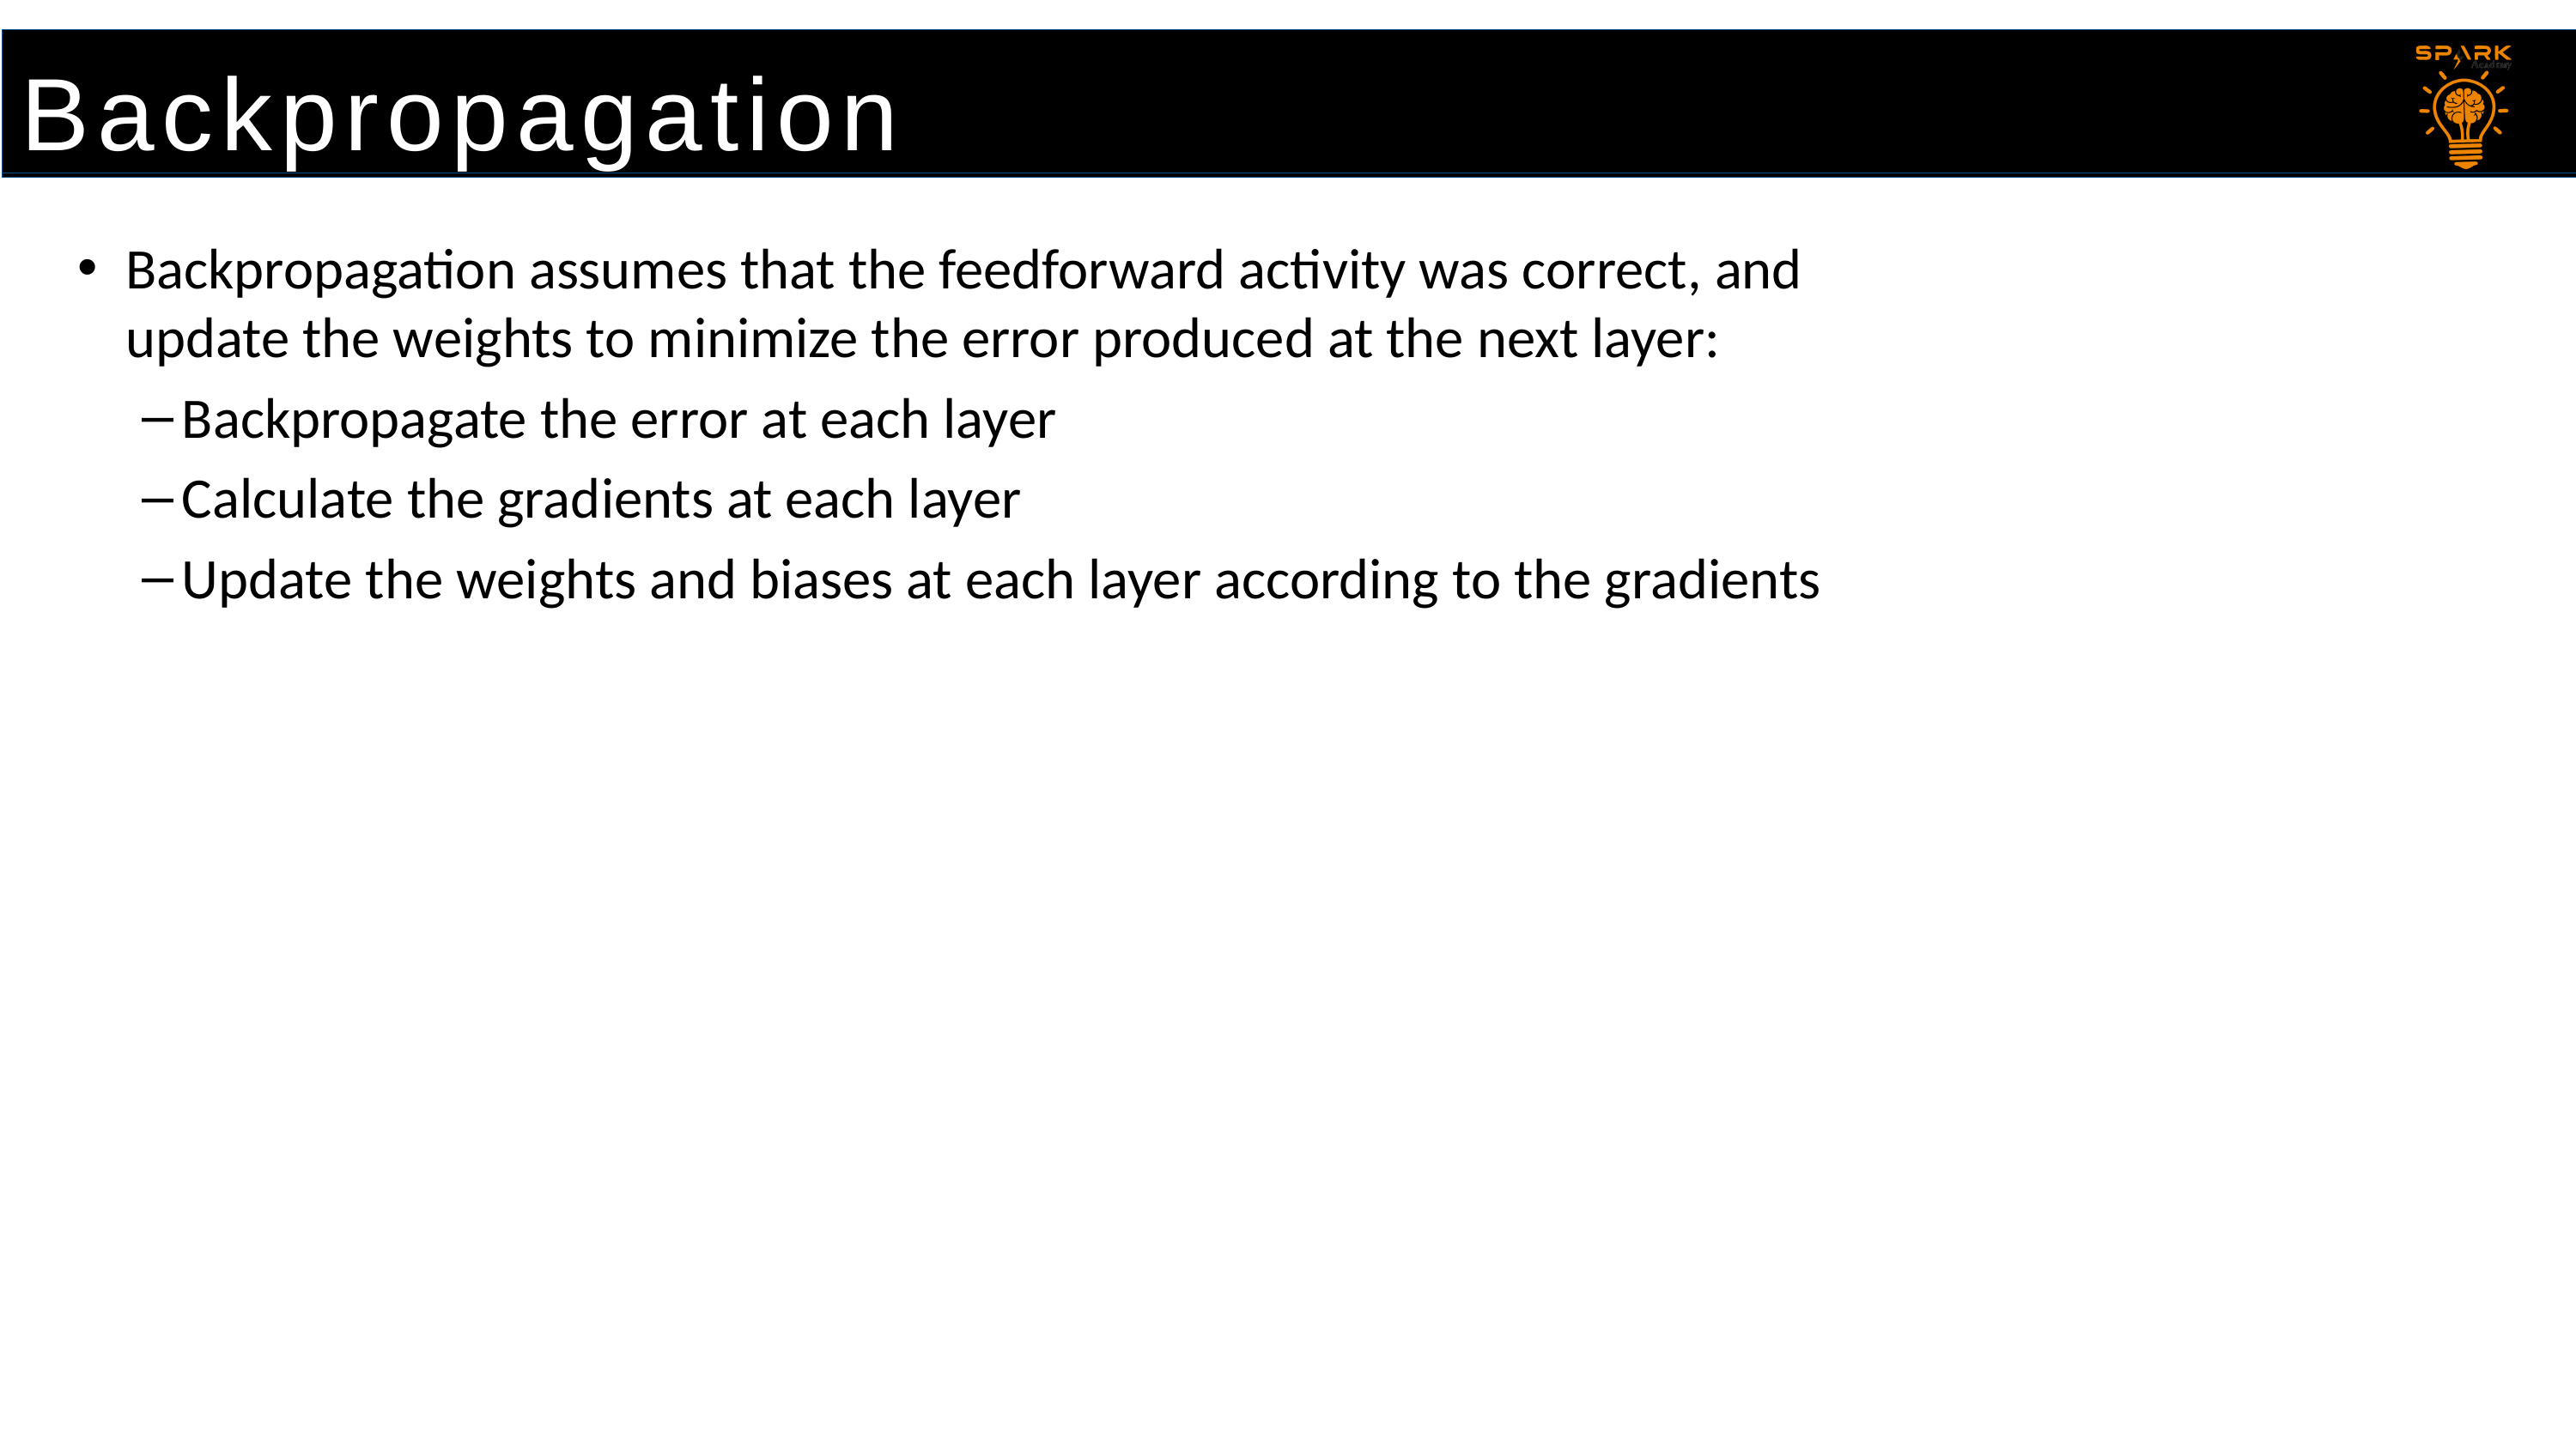

Backpropagation
# Backpropagation

Backpropagation assumes that the feedforward activity was correct, and update the weights to minimize the error produced at the next layer:
Backpropagate the error at each layer
Calculate the gradients at each layer
Update the weights and biases at each layer according to the gradients